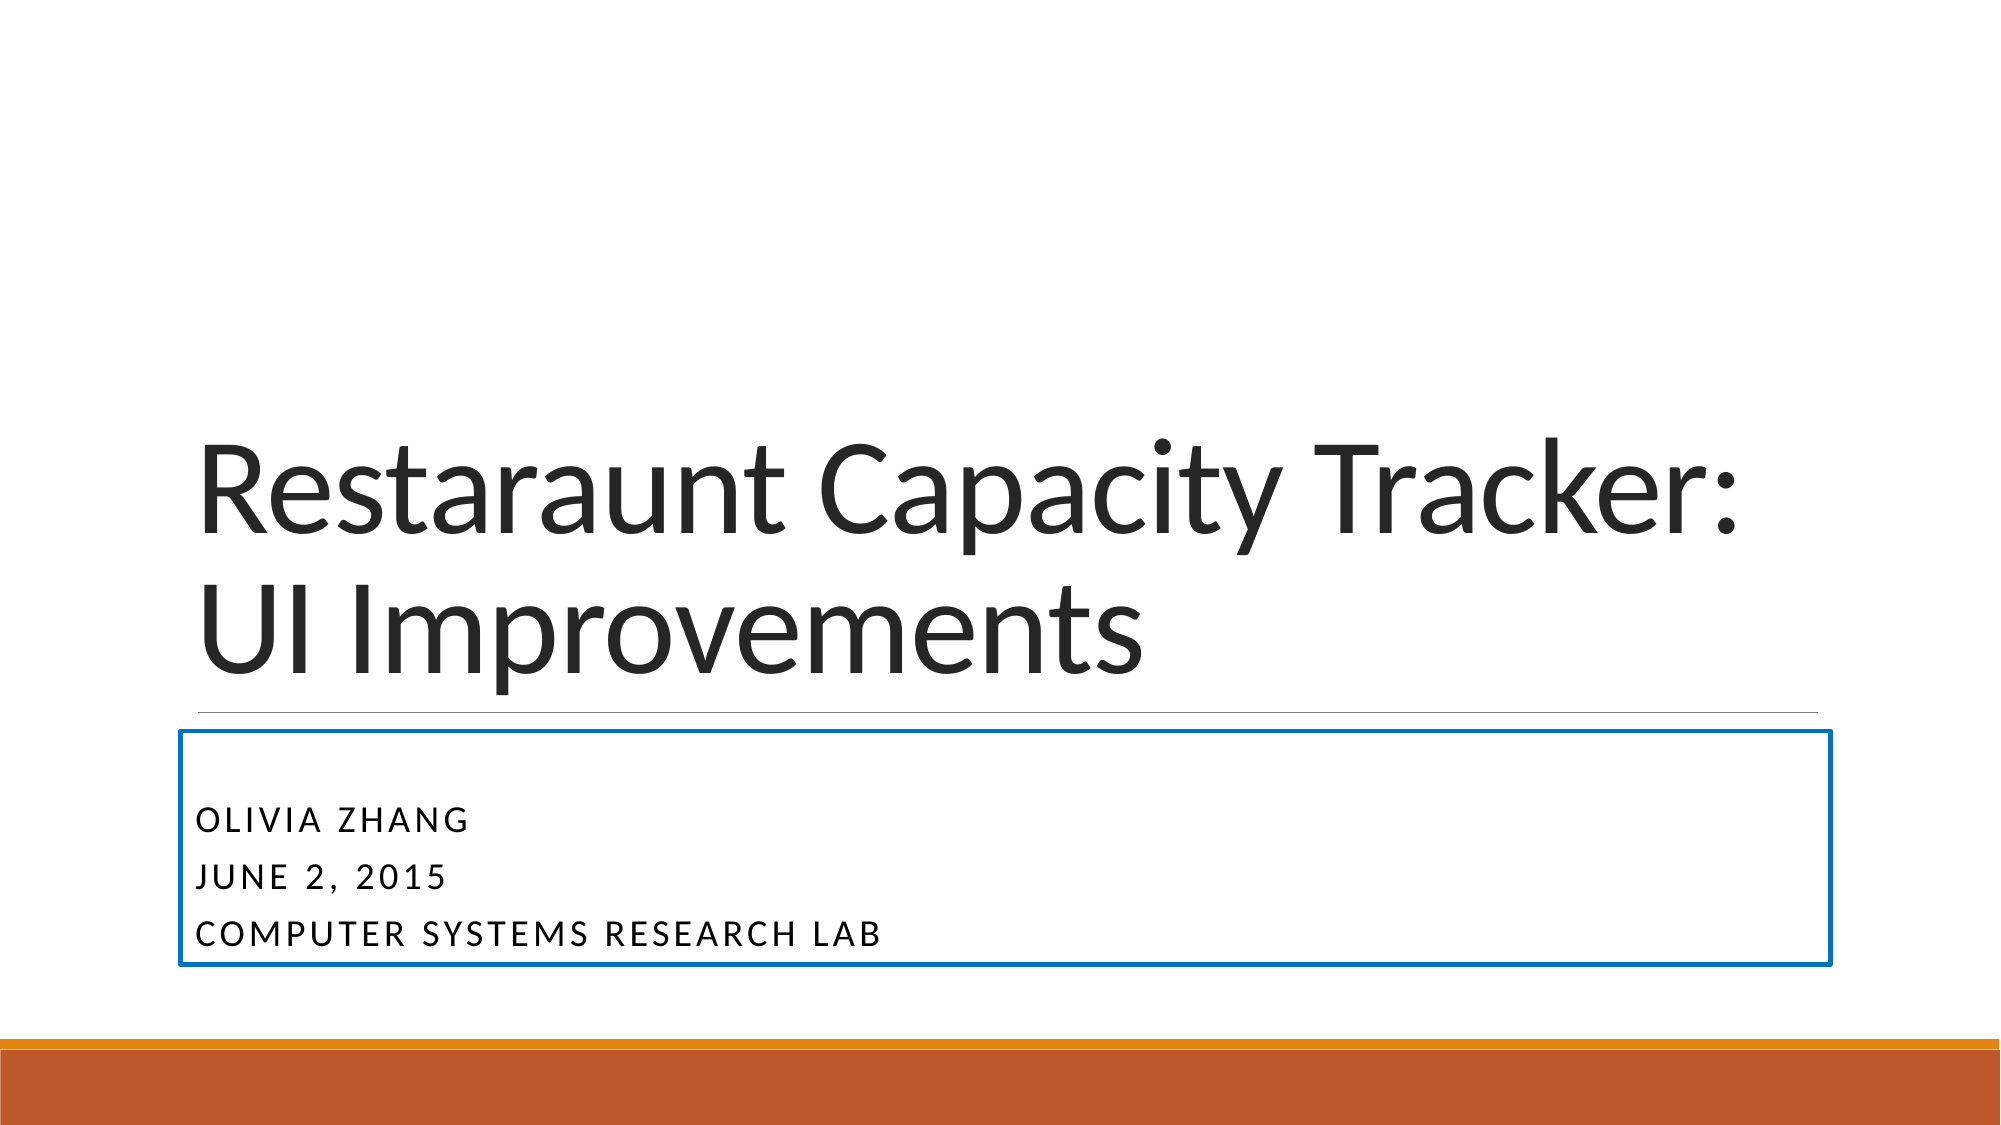

# Restaraunt Capacity Tracker: UI Improvements

Olivia Zhang
June 2, 2015
Computer Systems research lab